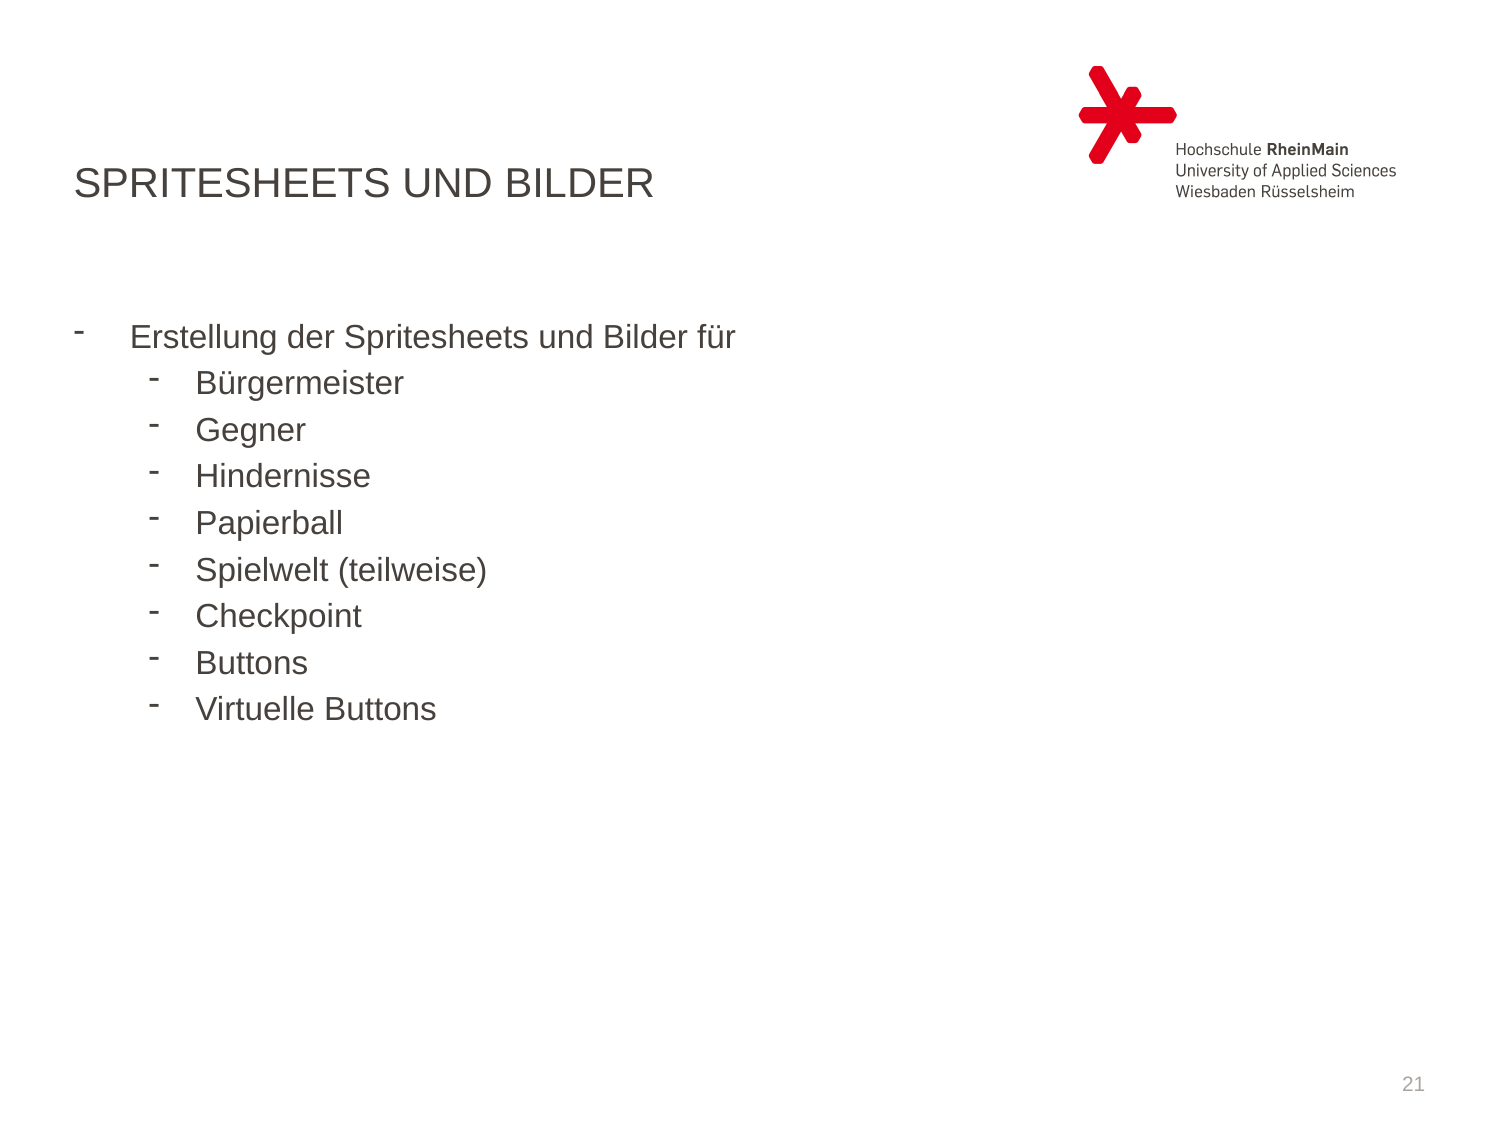

# Spritesheets und Bilder
Erstellung der Spritesheets und Bilder für
Bürgermeister
Gegner
Hindernisse
Papierball
Spielwelt (teilweise)
Checkpoint
Buttons
Virtuelle Buttons

21